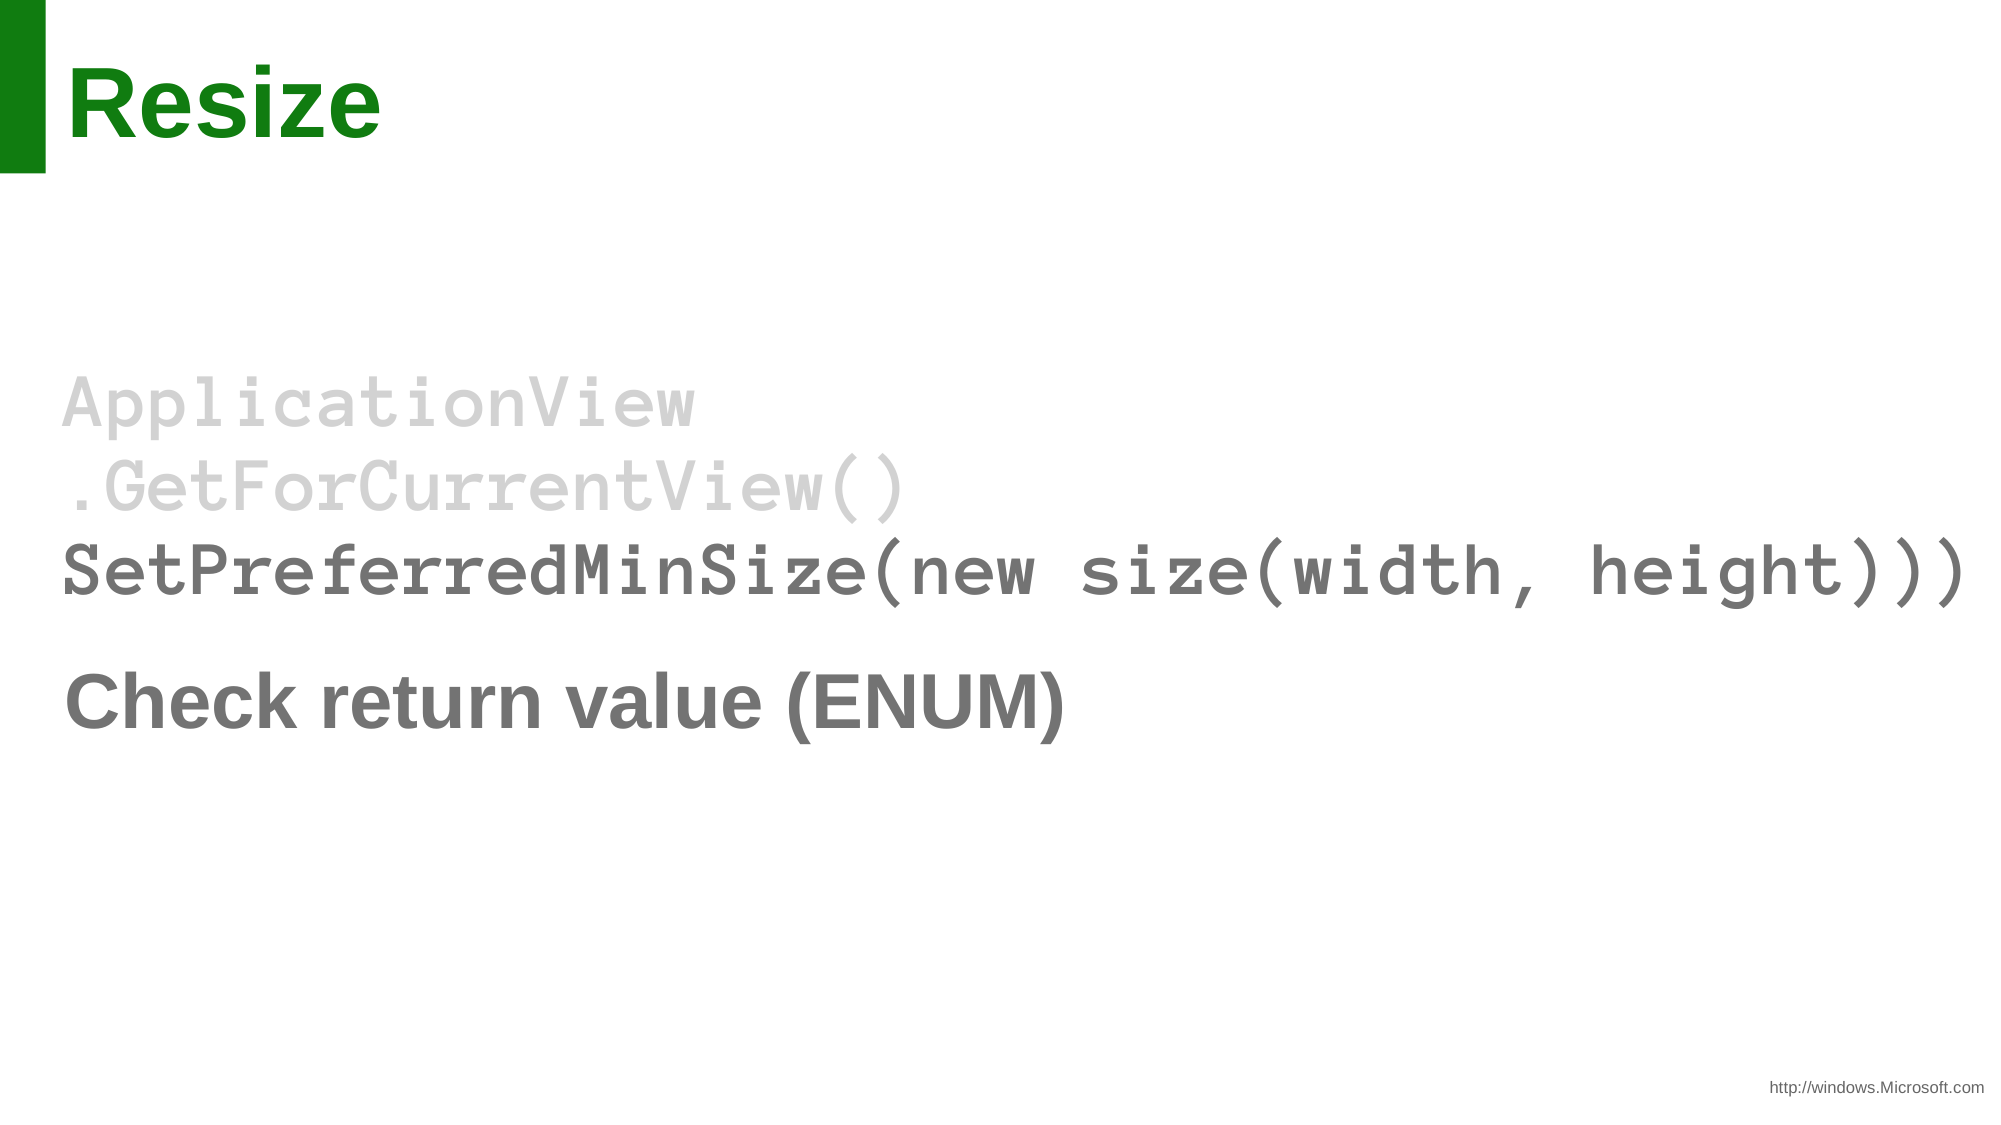

# Resize

ApplicationView
.GetForCurrentView()
SetPreferredMinSize(new size(width, height)))
Check return value (ENUM)